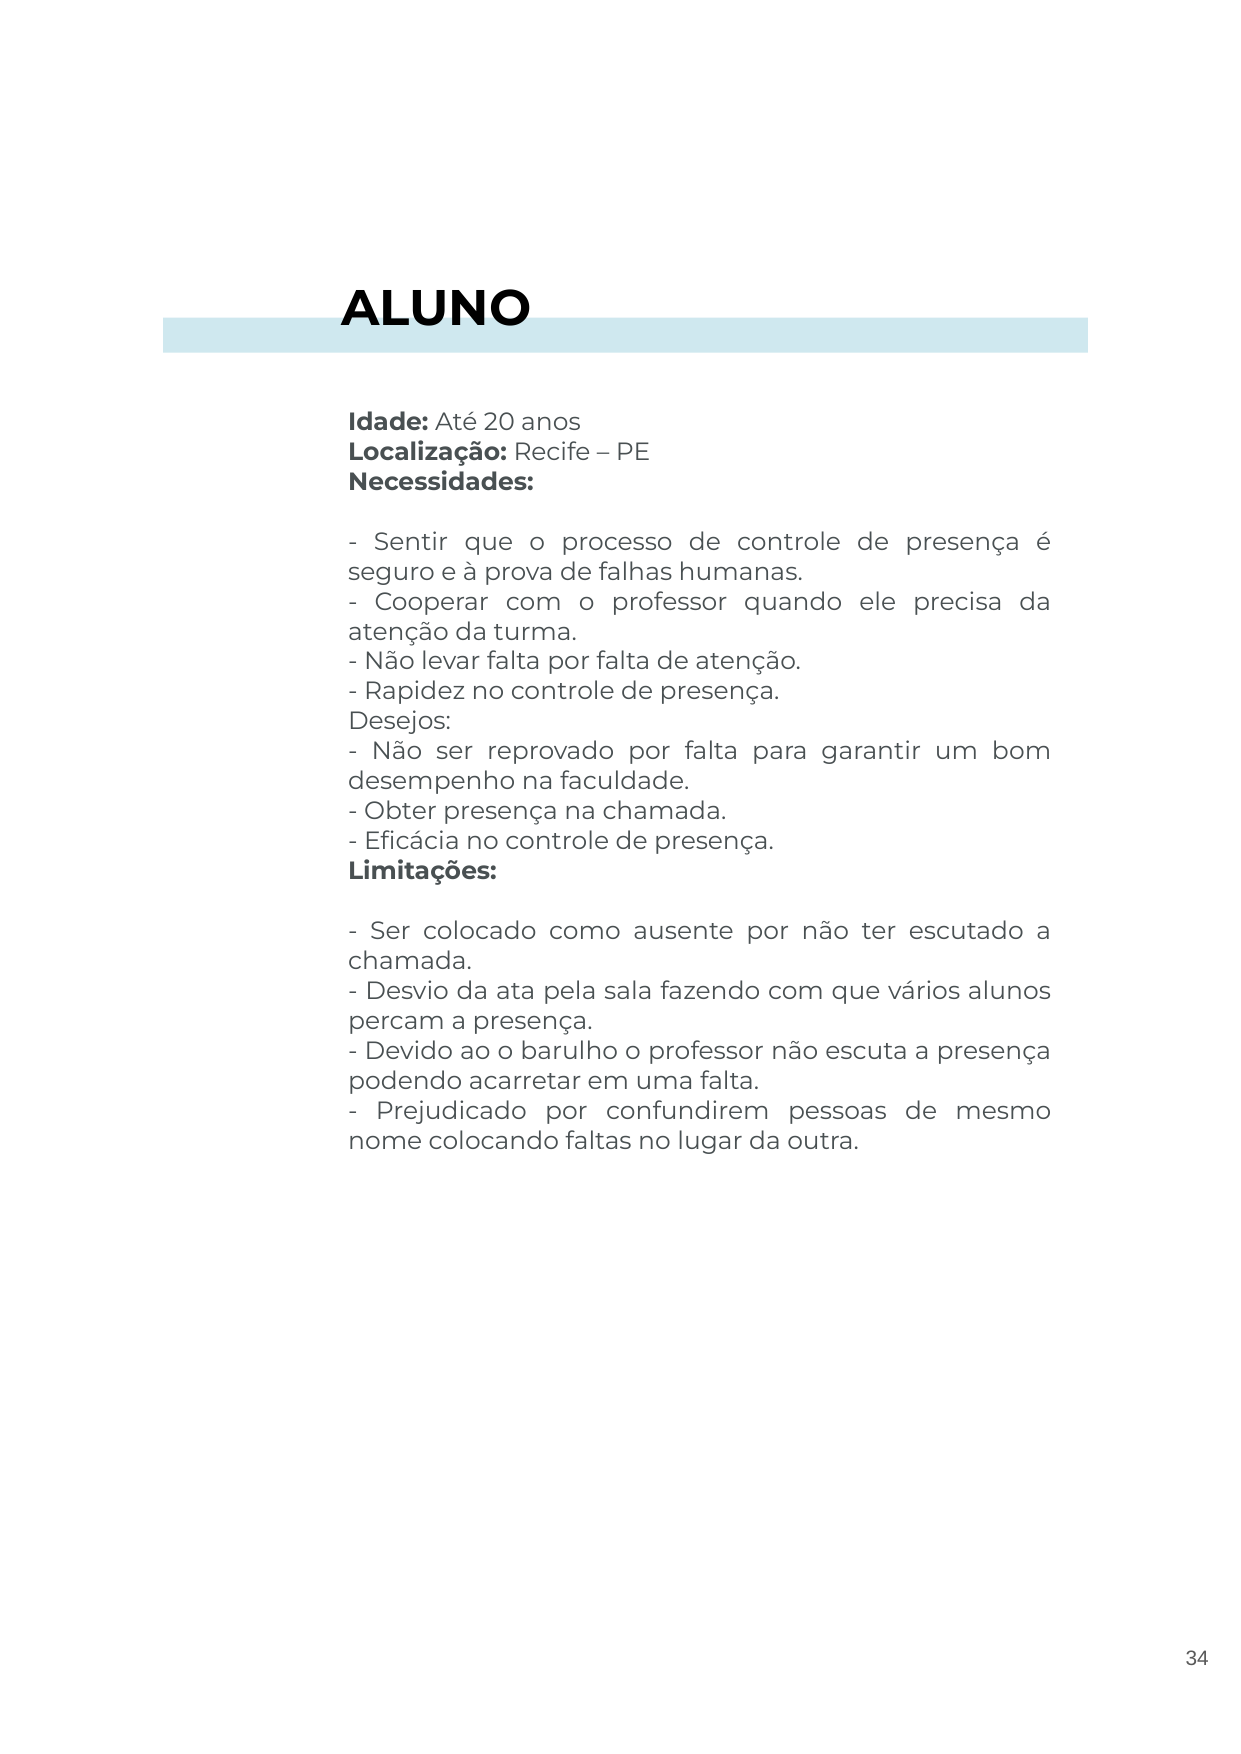

ALUNO

Idade: Até 20 anos
Localização: Recife – PE
Necessidades:

- Sentir que o processo de controle de presença é seguro e à prova de falhas humanas.
- Cooperar com o professor quando ele precisa da atenção da turma.
- Não levar falta por falta de atenção.
- Rapidez no controle de presença.
Desejos:
- Não ser reprovado por falta para garantir um bom desempenho na faculdade.
- Obter presença na chamada.
- Eficácia no controle de presença.
Limitações:

- Ser colocado como ausente por não ter escutado a chamada.
- Desvio da ata pela sala fazendo com que vários alunos percam a presença.
- Devido ao o barulho o professor não escuta a presença podendo acarretar em uma falta.
- Prejudicado por confundirem pessoas de mesmo nome colocando faltas no lugar da outra.

34